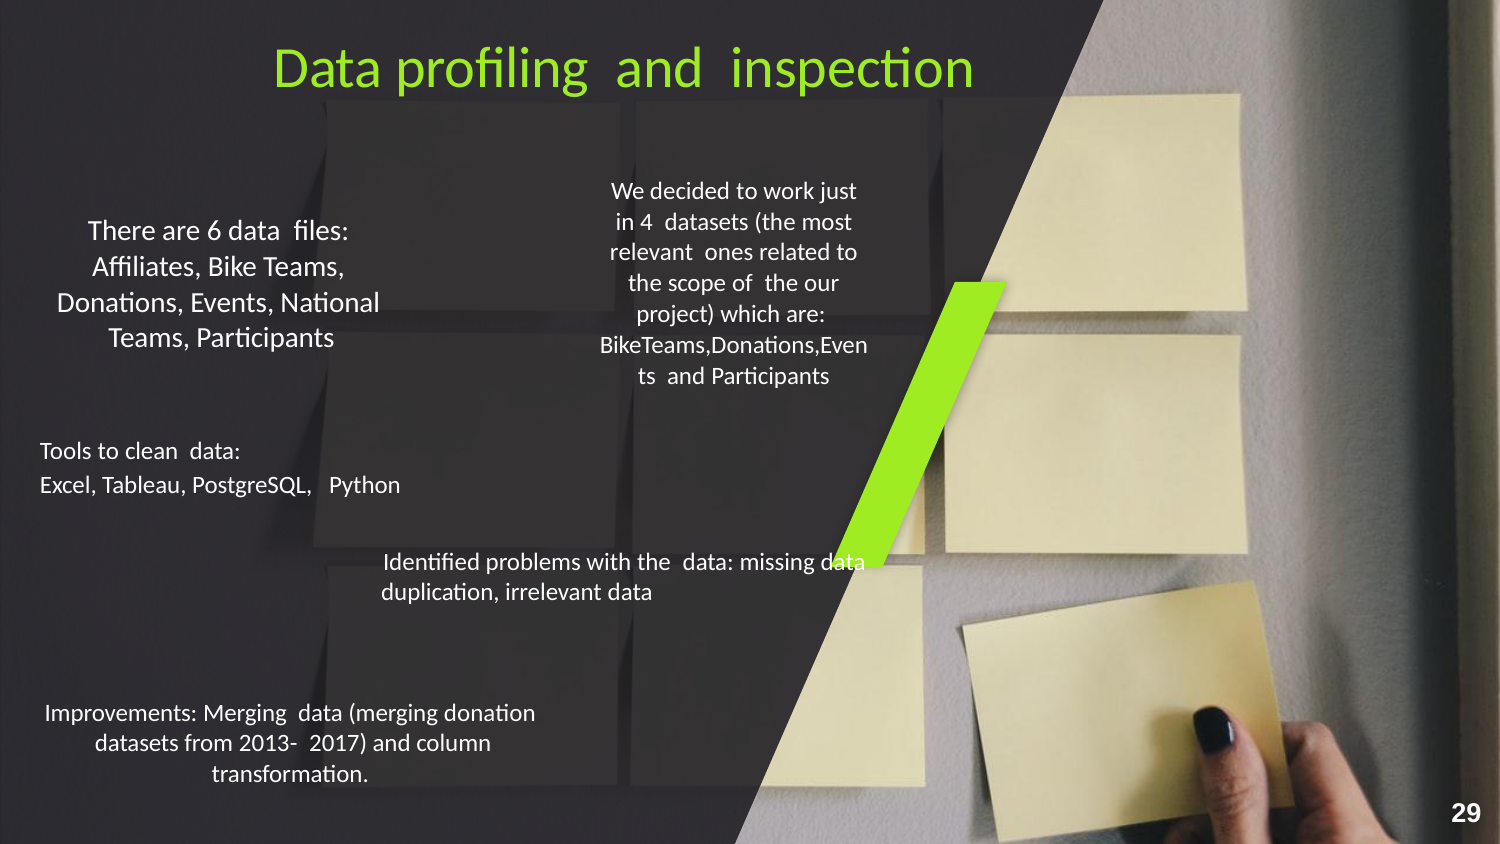

# Data profiling  and  inspection
There are 6 data  files: Affiliates, Bike Teams, Donations, Events, National  Teams, Participants
We decided to work just in 4  datasets (the most relevant  ones related to the scope of  the our project) which are:  BikeTeams,Donations,Events  and Participants
Tools to clean  data:
Excel, Tableau, PostgreSQL,   Python
Identified problems with the  data: missing data
duplication, irrelevant data
Improvements: Merging  data (merging donation  datasets from 2013-  2017) and column transformation.
29